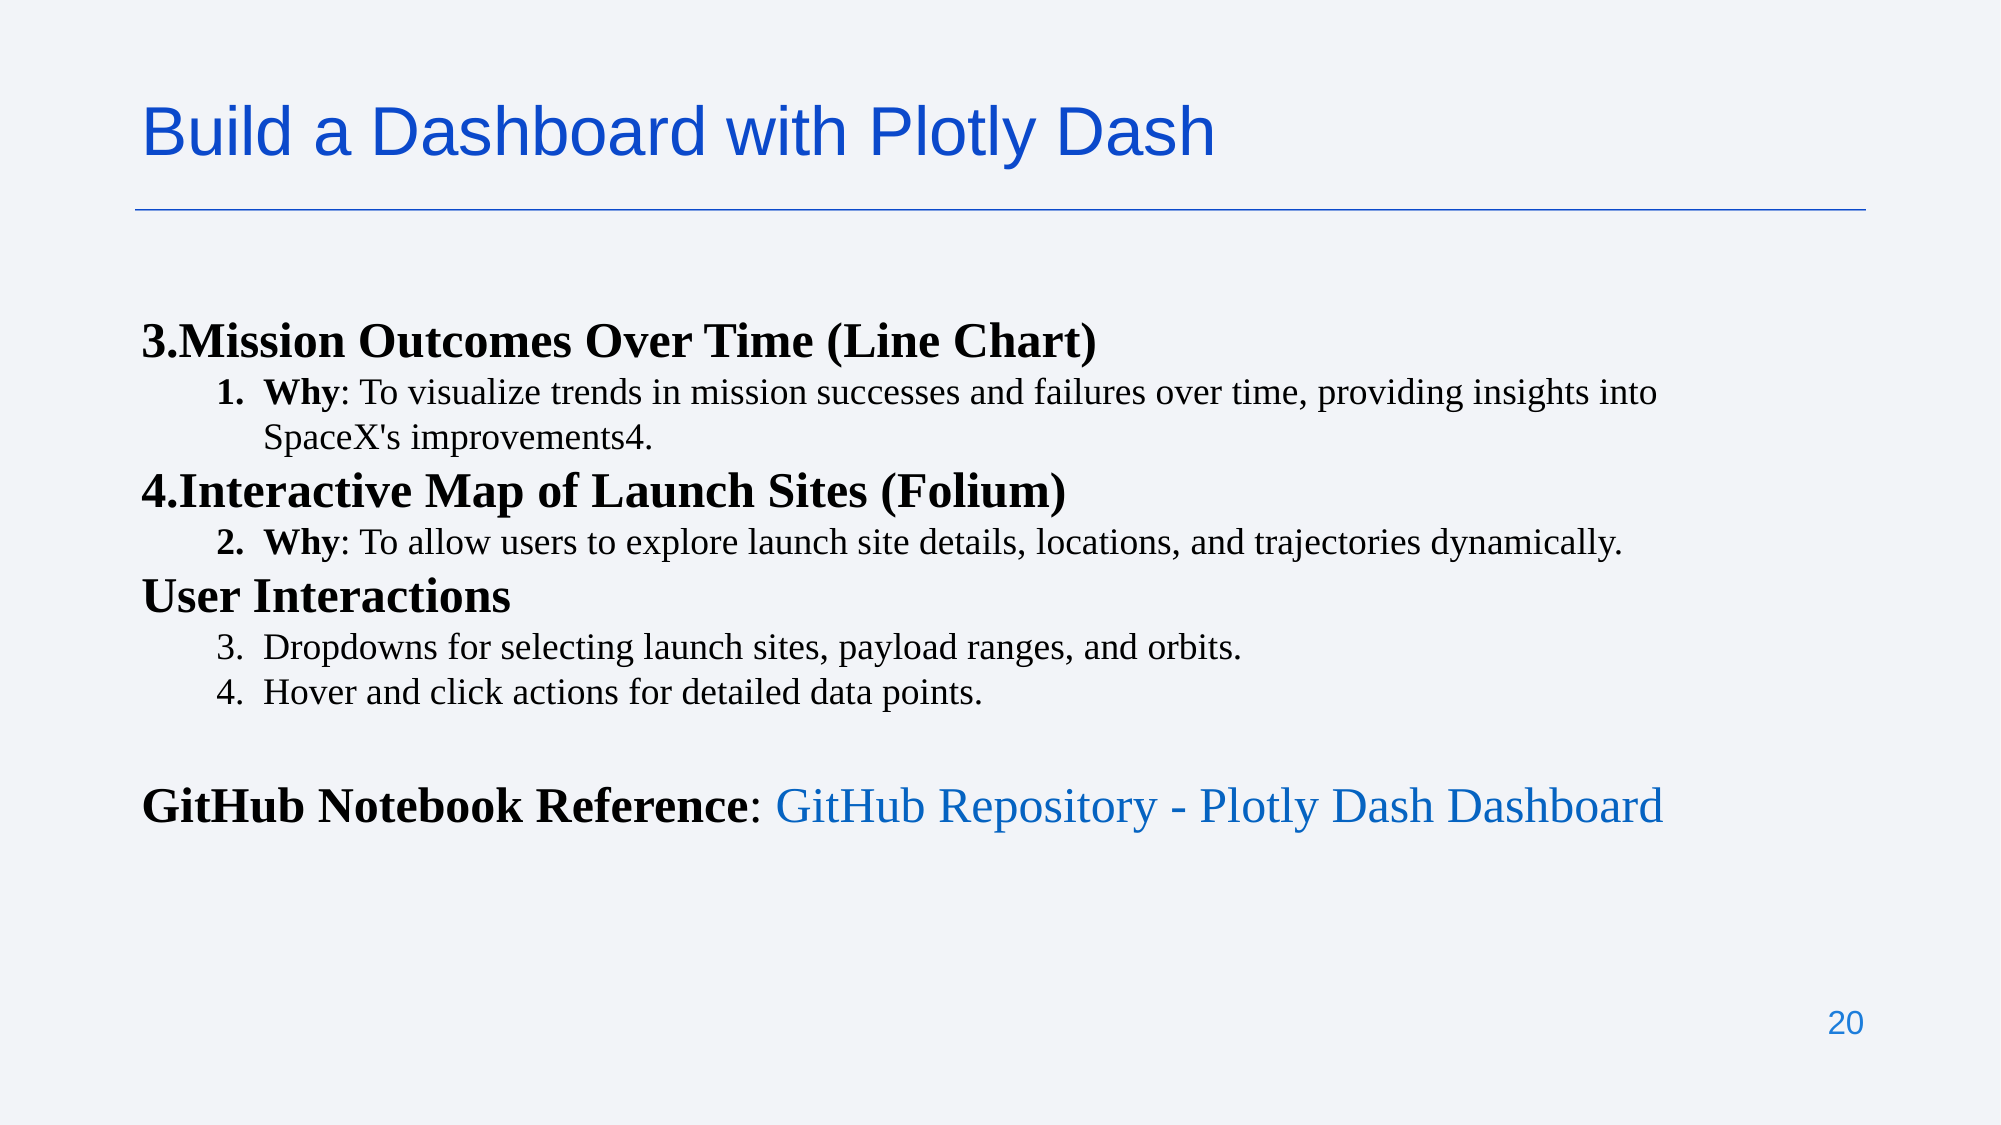

Build a Dashboard with Plotly Dash
3.Mission Outcomes Over Time (Line Chart)
Why: To visualize trends in mission successes and failures over time, providing insights into SpaceX's improvements4.
4.Interactive Map of Launch Sites (Folium)
Why: To allow users to explore launch site details, locations, and trajectories dynamically.
User Interactions
Dropdowns for selecting launch sites, payload ranges, and orbits.
Hover and click actions for detailed data points.
GitHub Notebook Reference: GitHub Repository - Plotly Dash Dashboard

20